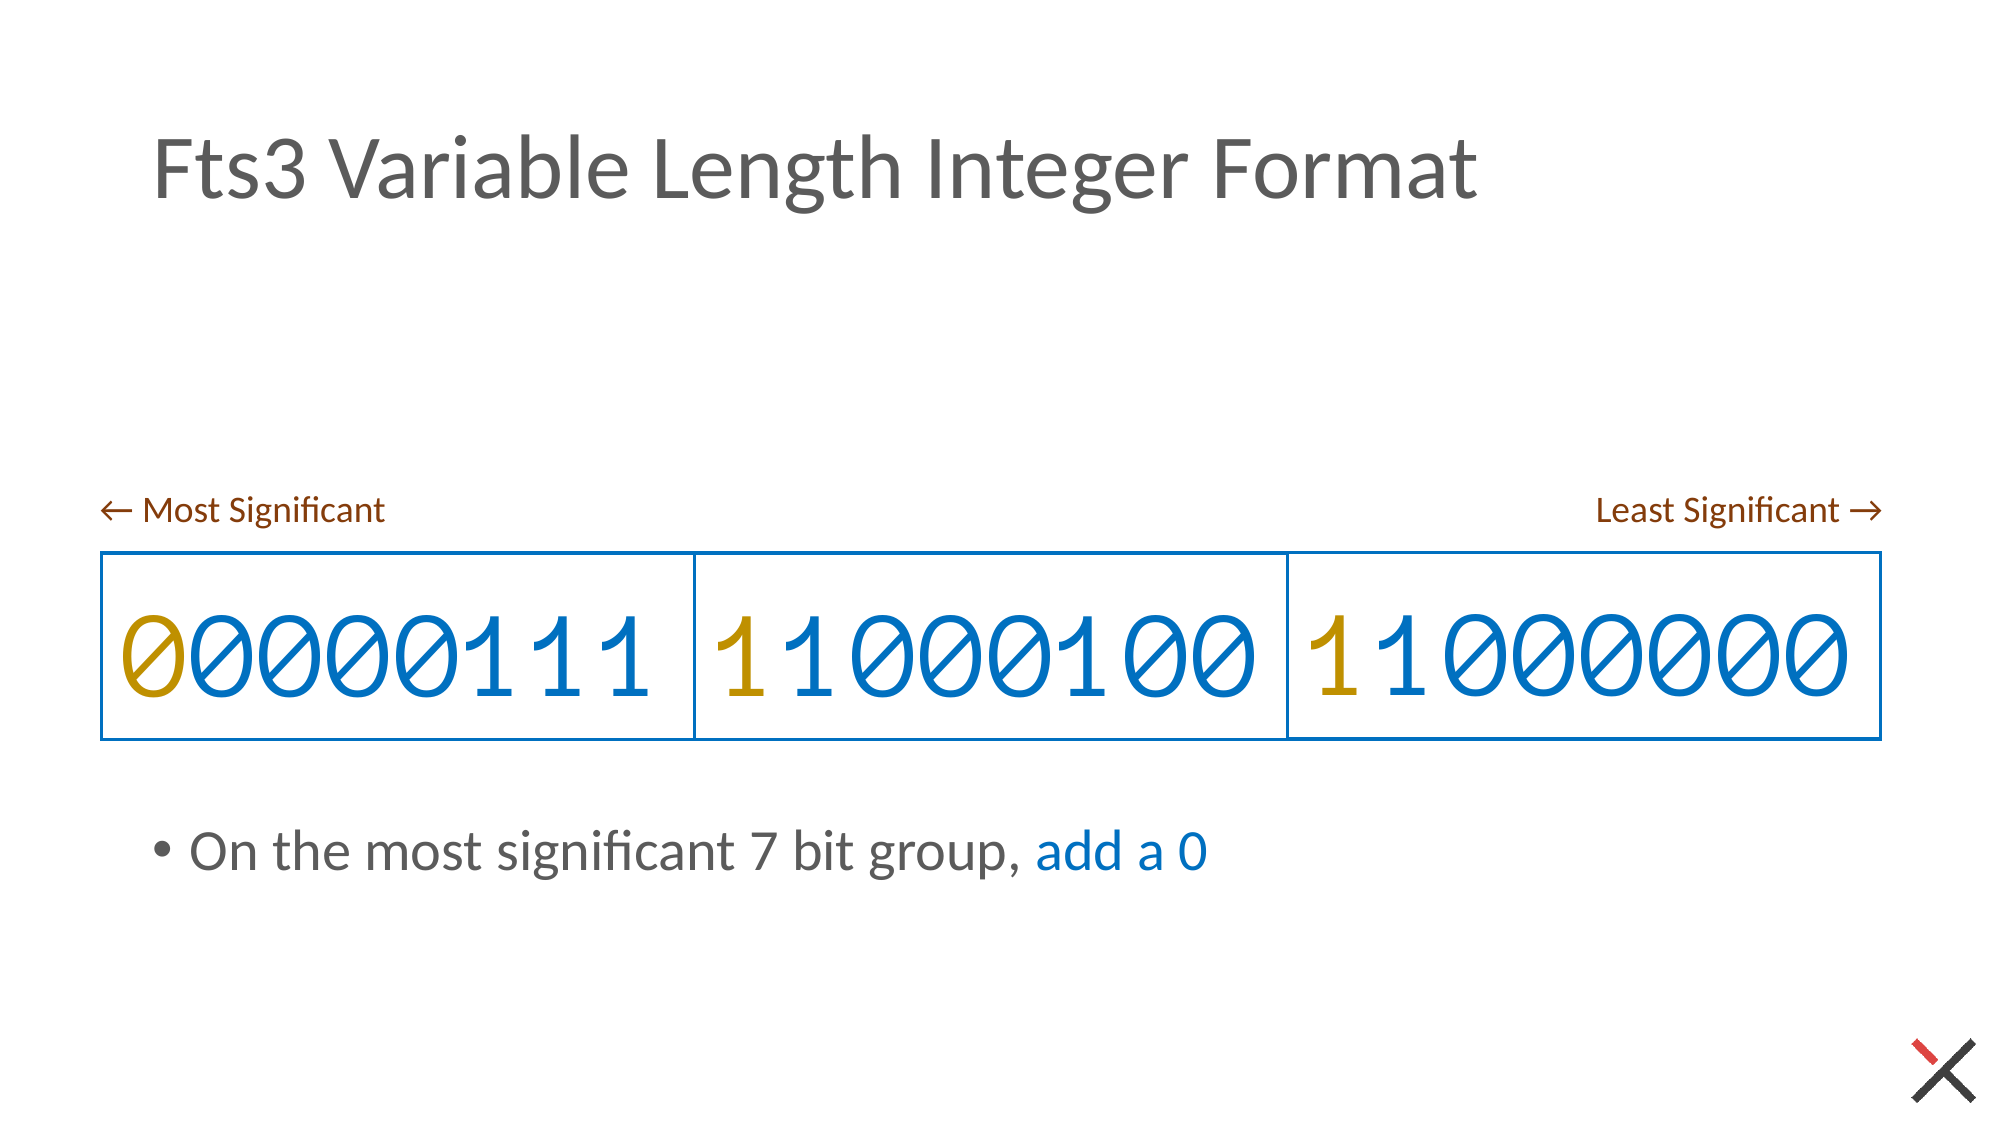

# Fts3 Variable Length Integer Format
← Most Significant
Least Significant →
11000000
00000111
11000100
On the most significant 7 bit group, add a 0